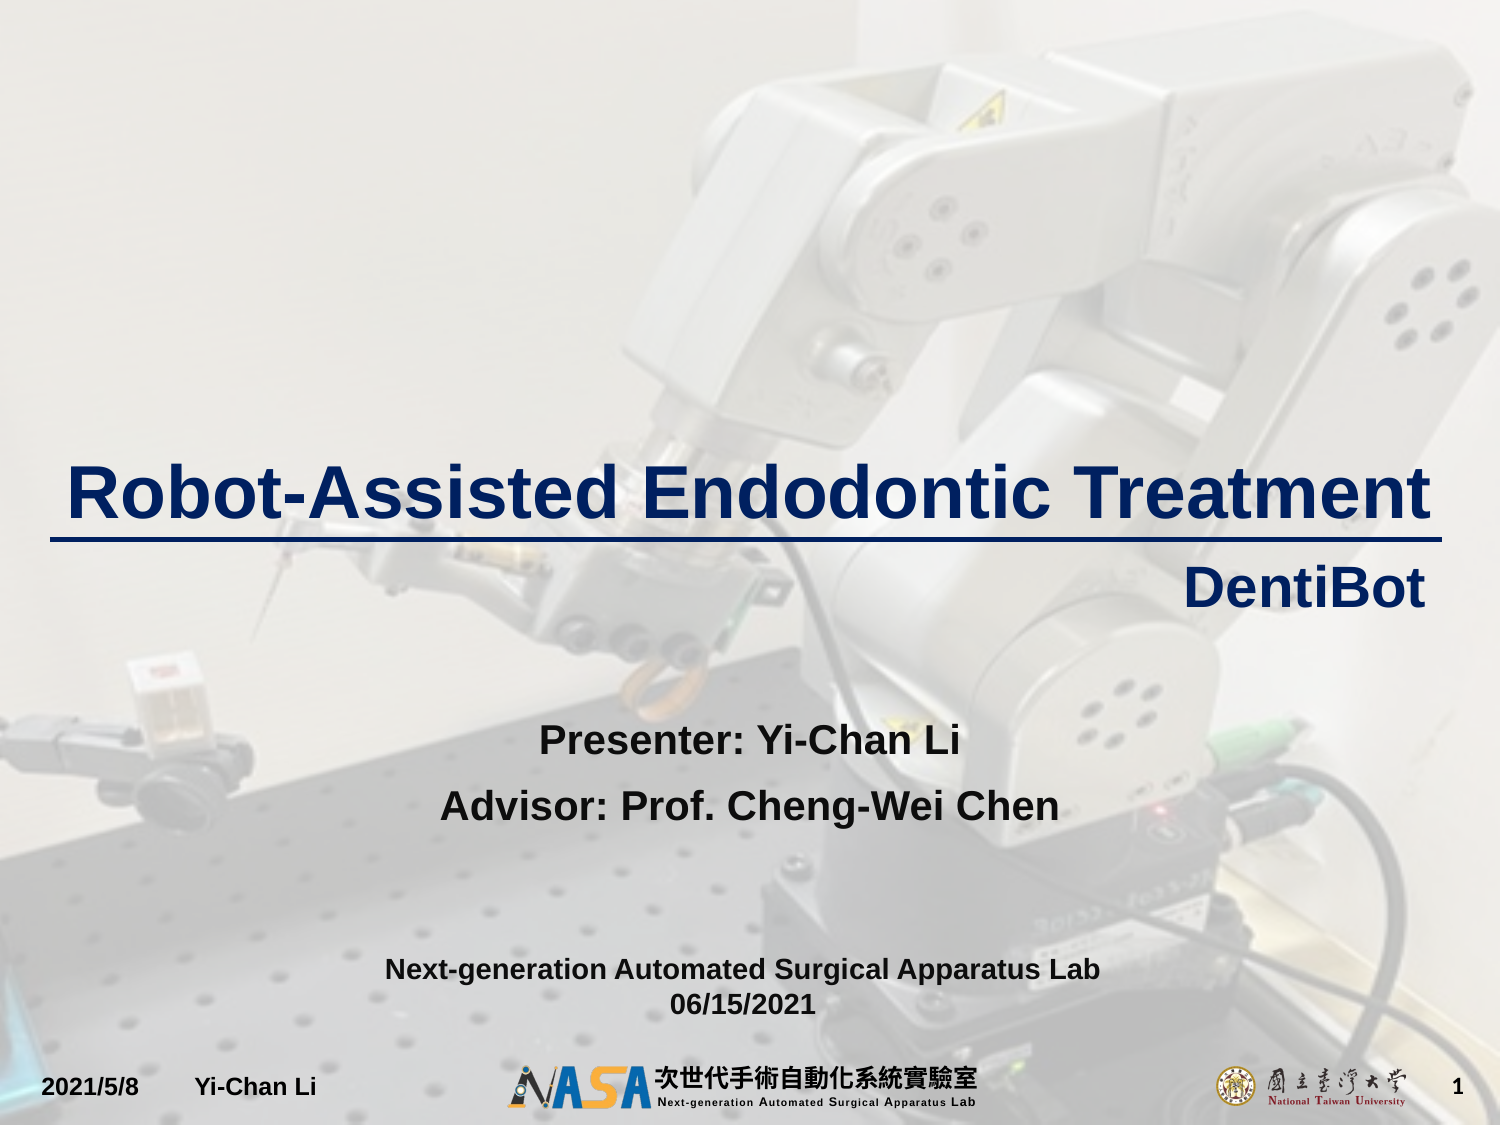

# Robot-Assisted Endodontic Treatment
DentiBot
Presenter: Yi-Chan Li
Advisor: Prof. Cheng-Wei Chen

Next-generation Automated Surgical Apparatus Lab
06/15/2021
1
2021/5/8